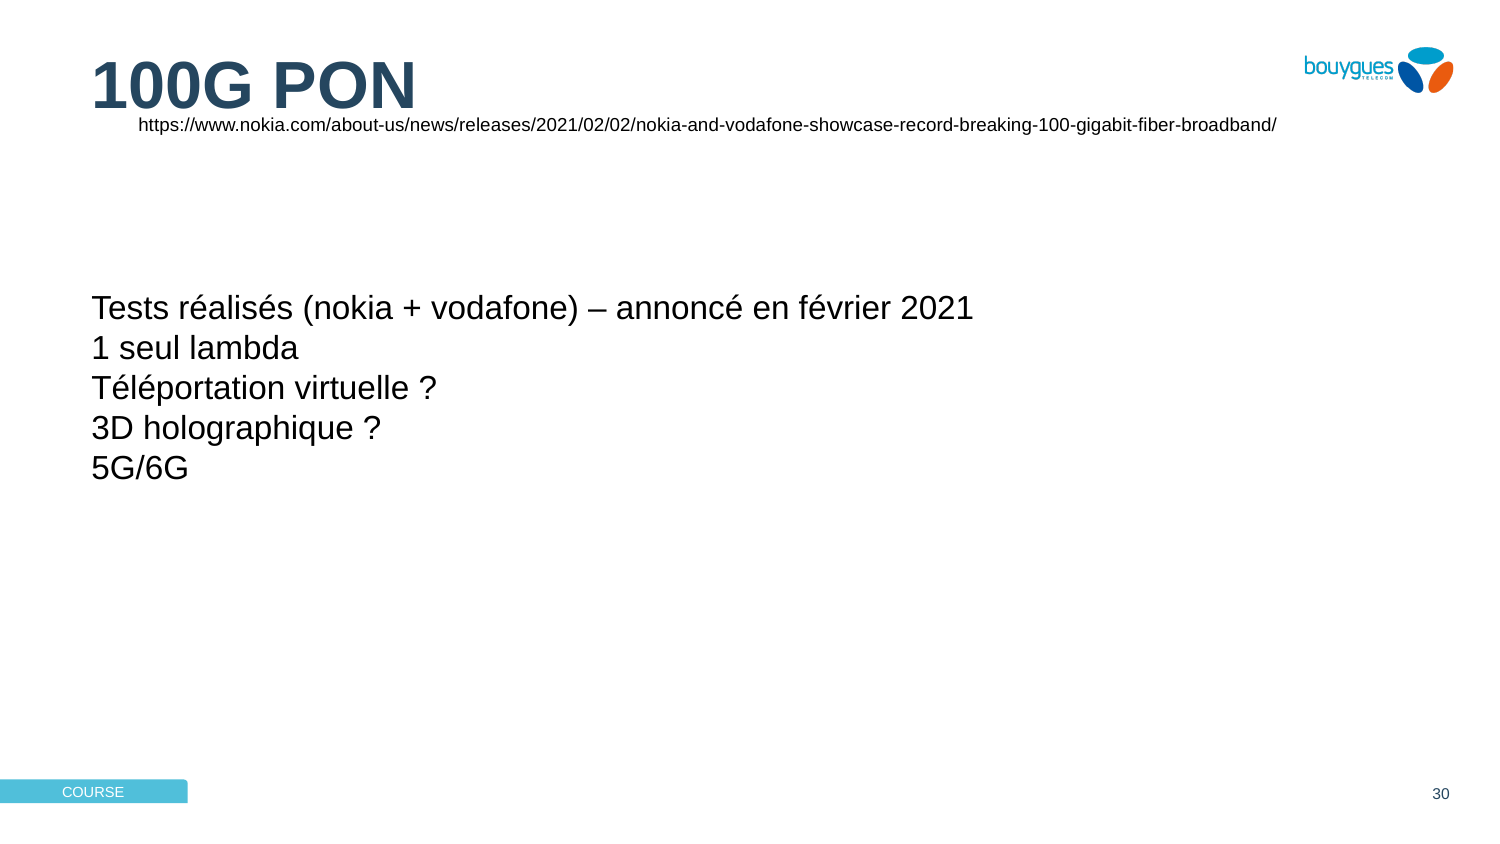

# 100G PON
https://www.nokia.com/about-us/news/releases/2021/02/02/nokia-and-vodafone-showcase-record-breaking-100-gigabit-fiber-broadband/
Tests réalisés (nokia + vodafone) – annoncé en février 2021
1 seul lambda
Téléportation virtuelle ?
3D holographique ?
5G/6G

30
02/12/2024